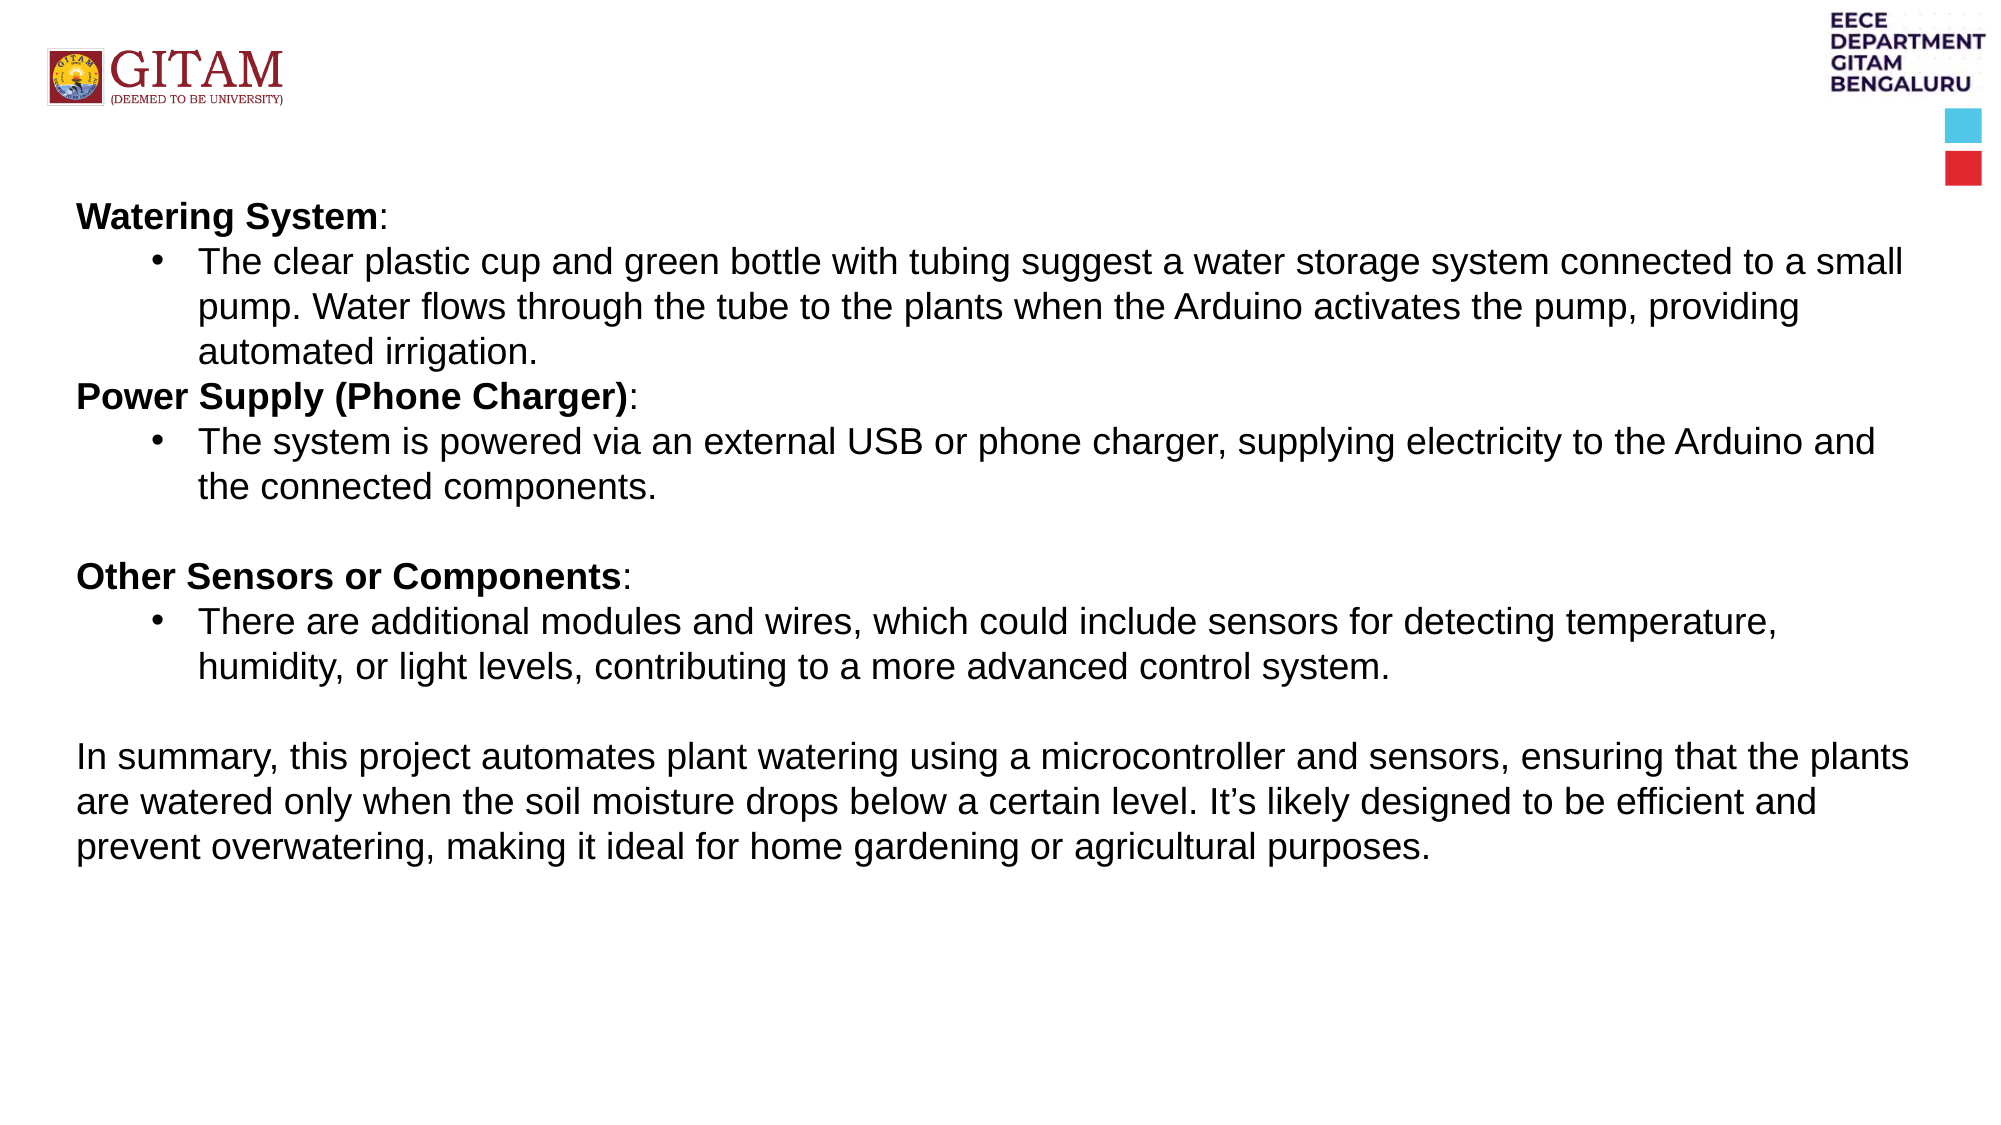

Watering System:
The clear plastic cup and green bottle with tubing suggest a water storage system connected to a small pump. Water flows through the tube to the plants when the Arduino activates the pump, providing automated irrigation.
Power Supply (Phone Charger):
The system is powered via an external USB or phone charger, supplying electricity to the Arduino and the connected components.

Other Sensors or Components:
There are additional modules and wires, which could include sensors for detecting temperature, humidity, or light levels, contributing to a more advanced control system.

In summary, this project automates plant watering using a microcontroller and sensors, ensuring that the plants are watered only when the soil moisture drops below a certain level. It’s likely designed to be efficient and prevent overwatering, making it ideal for home gardening or agricultural purposes.